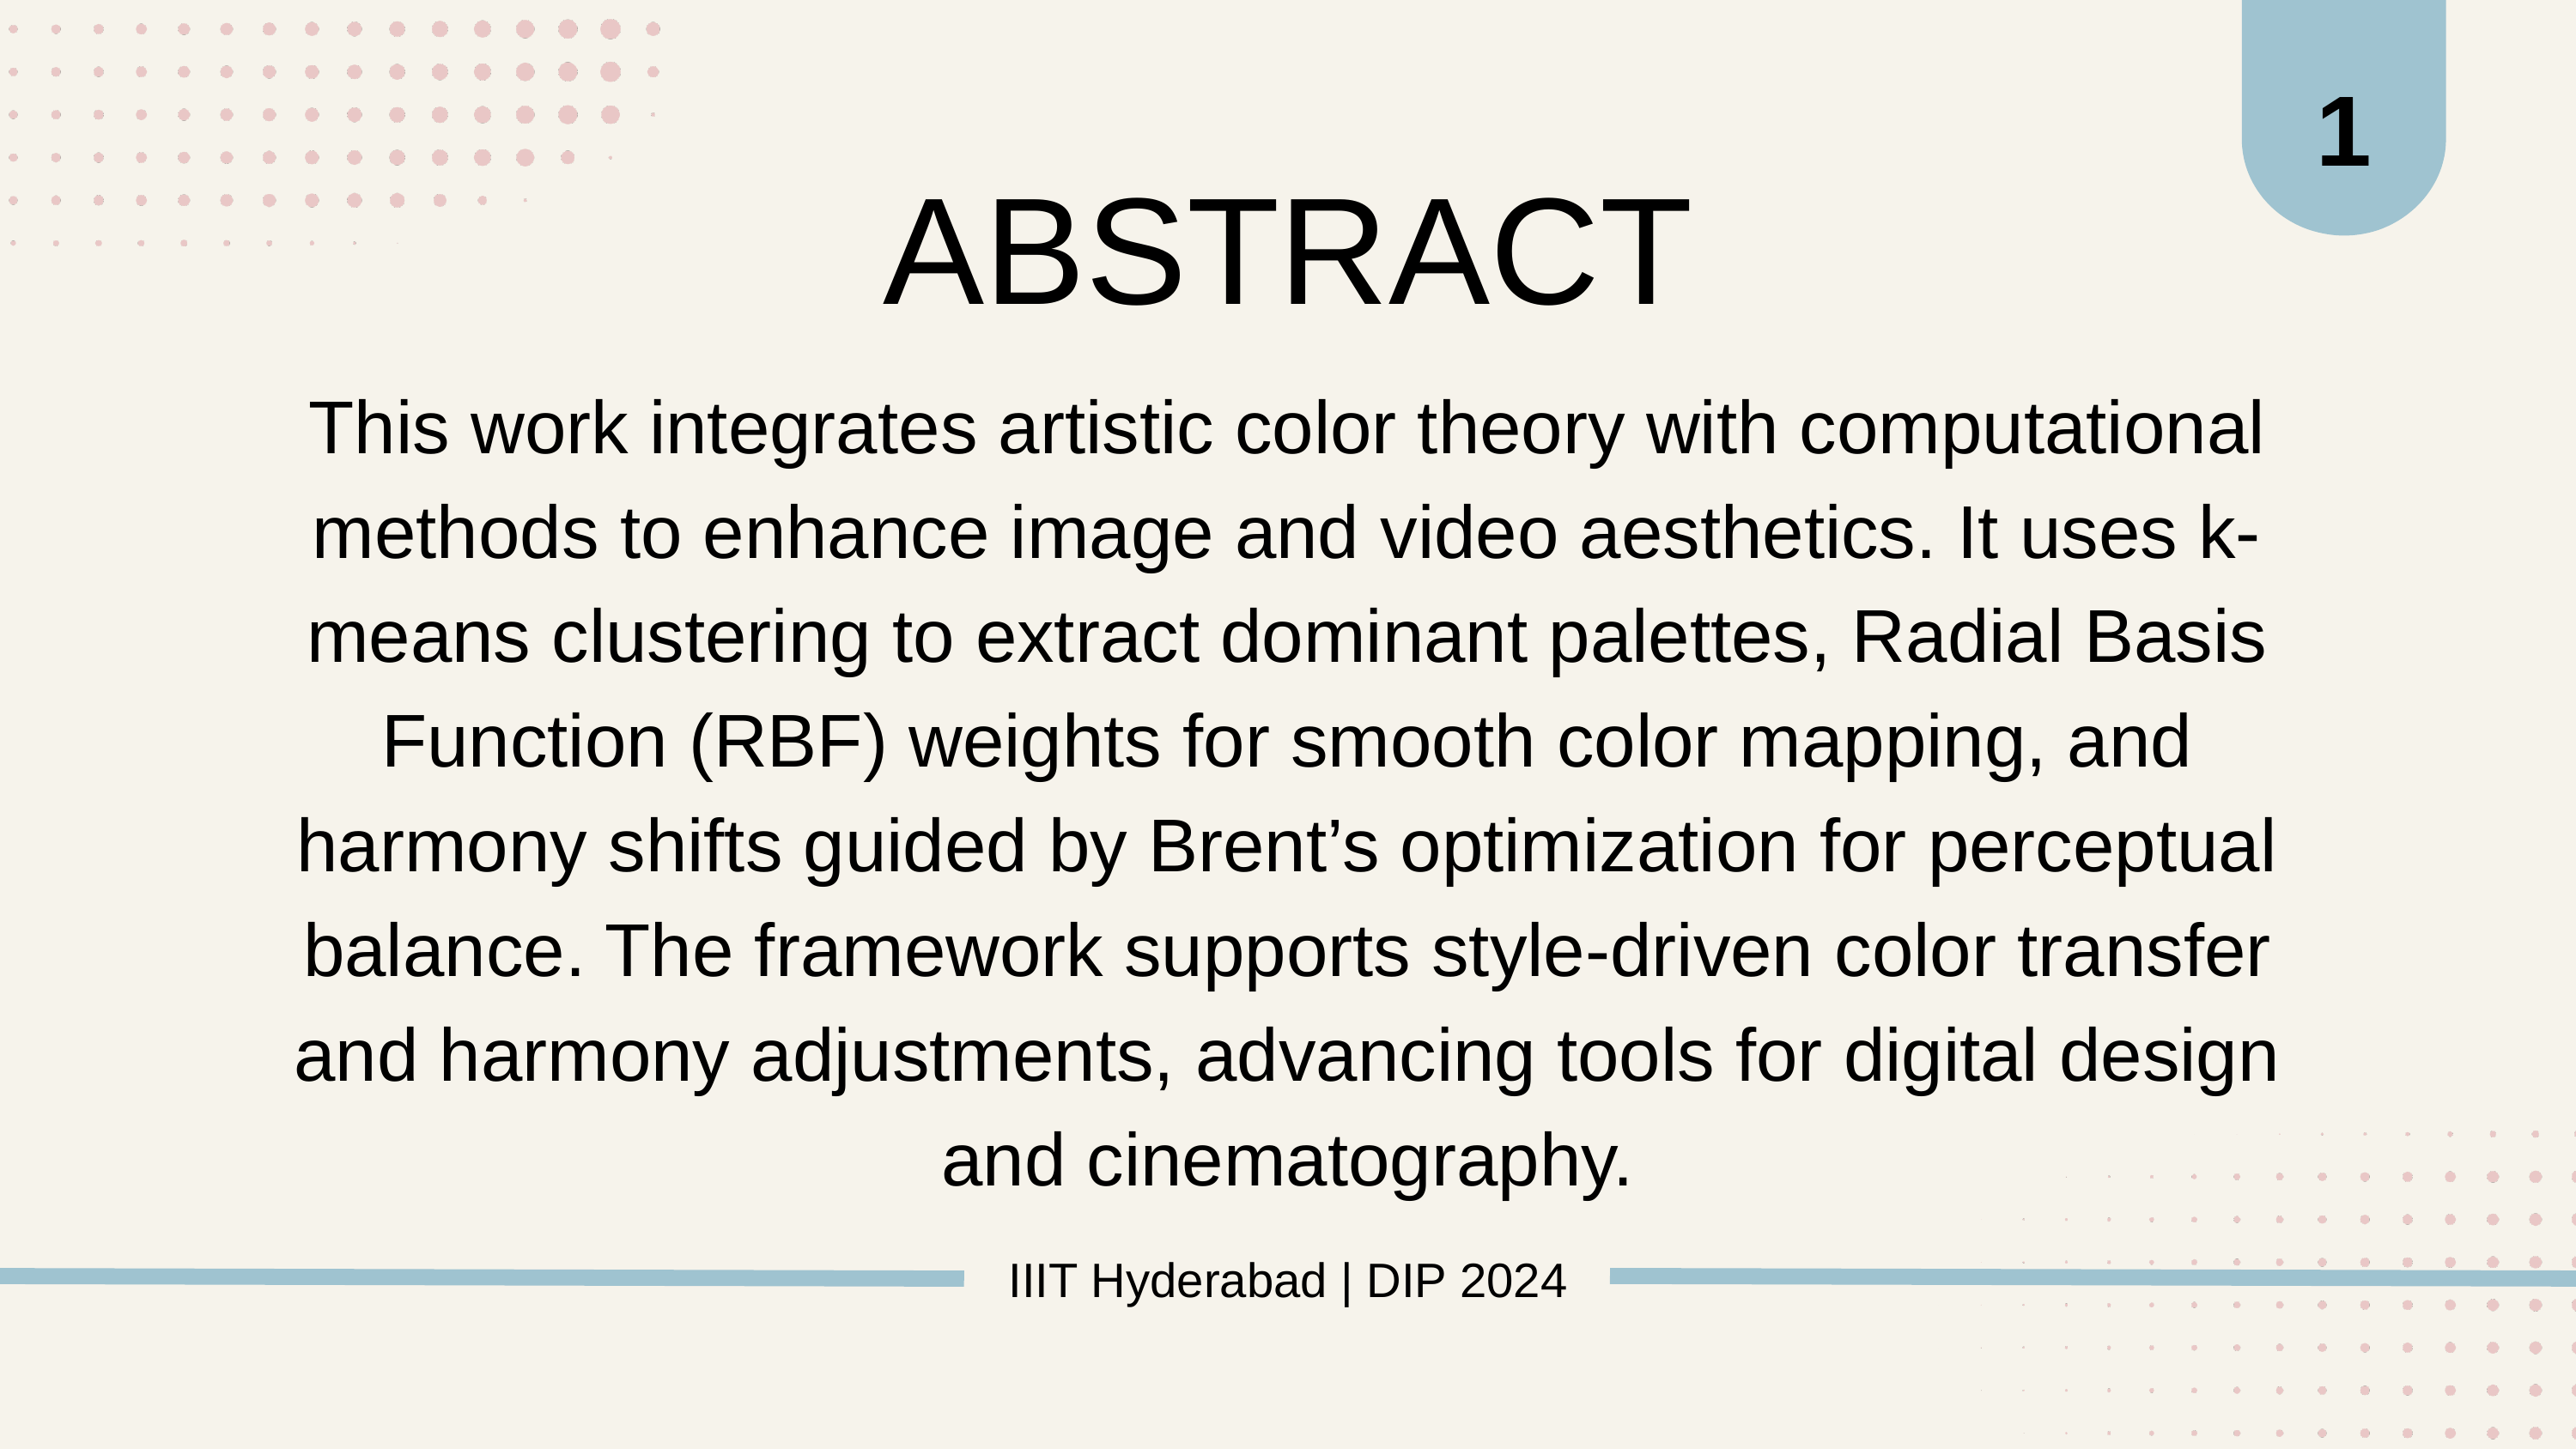

1

ABSTRACT
This work integrates artistic color theory with computational methods to enhance image and video aesthetics. It uses k-means clustering to extract dominant palettes, Radial Basis Function (RBF) weights for smooth color mapping, and harmony shifts guided by Brent’s optimization for perceptual balance. The framework supports style-driven color transfer and harmony adjustments, advancing tools for digital design and cinematography.

IIIT Hyderabad | DIP 2024